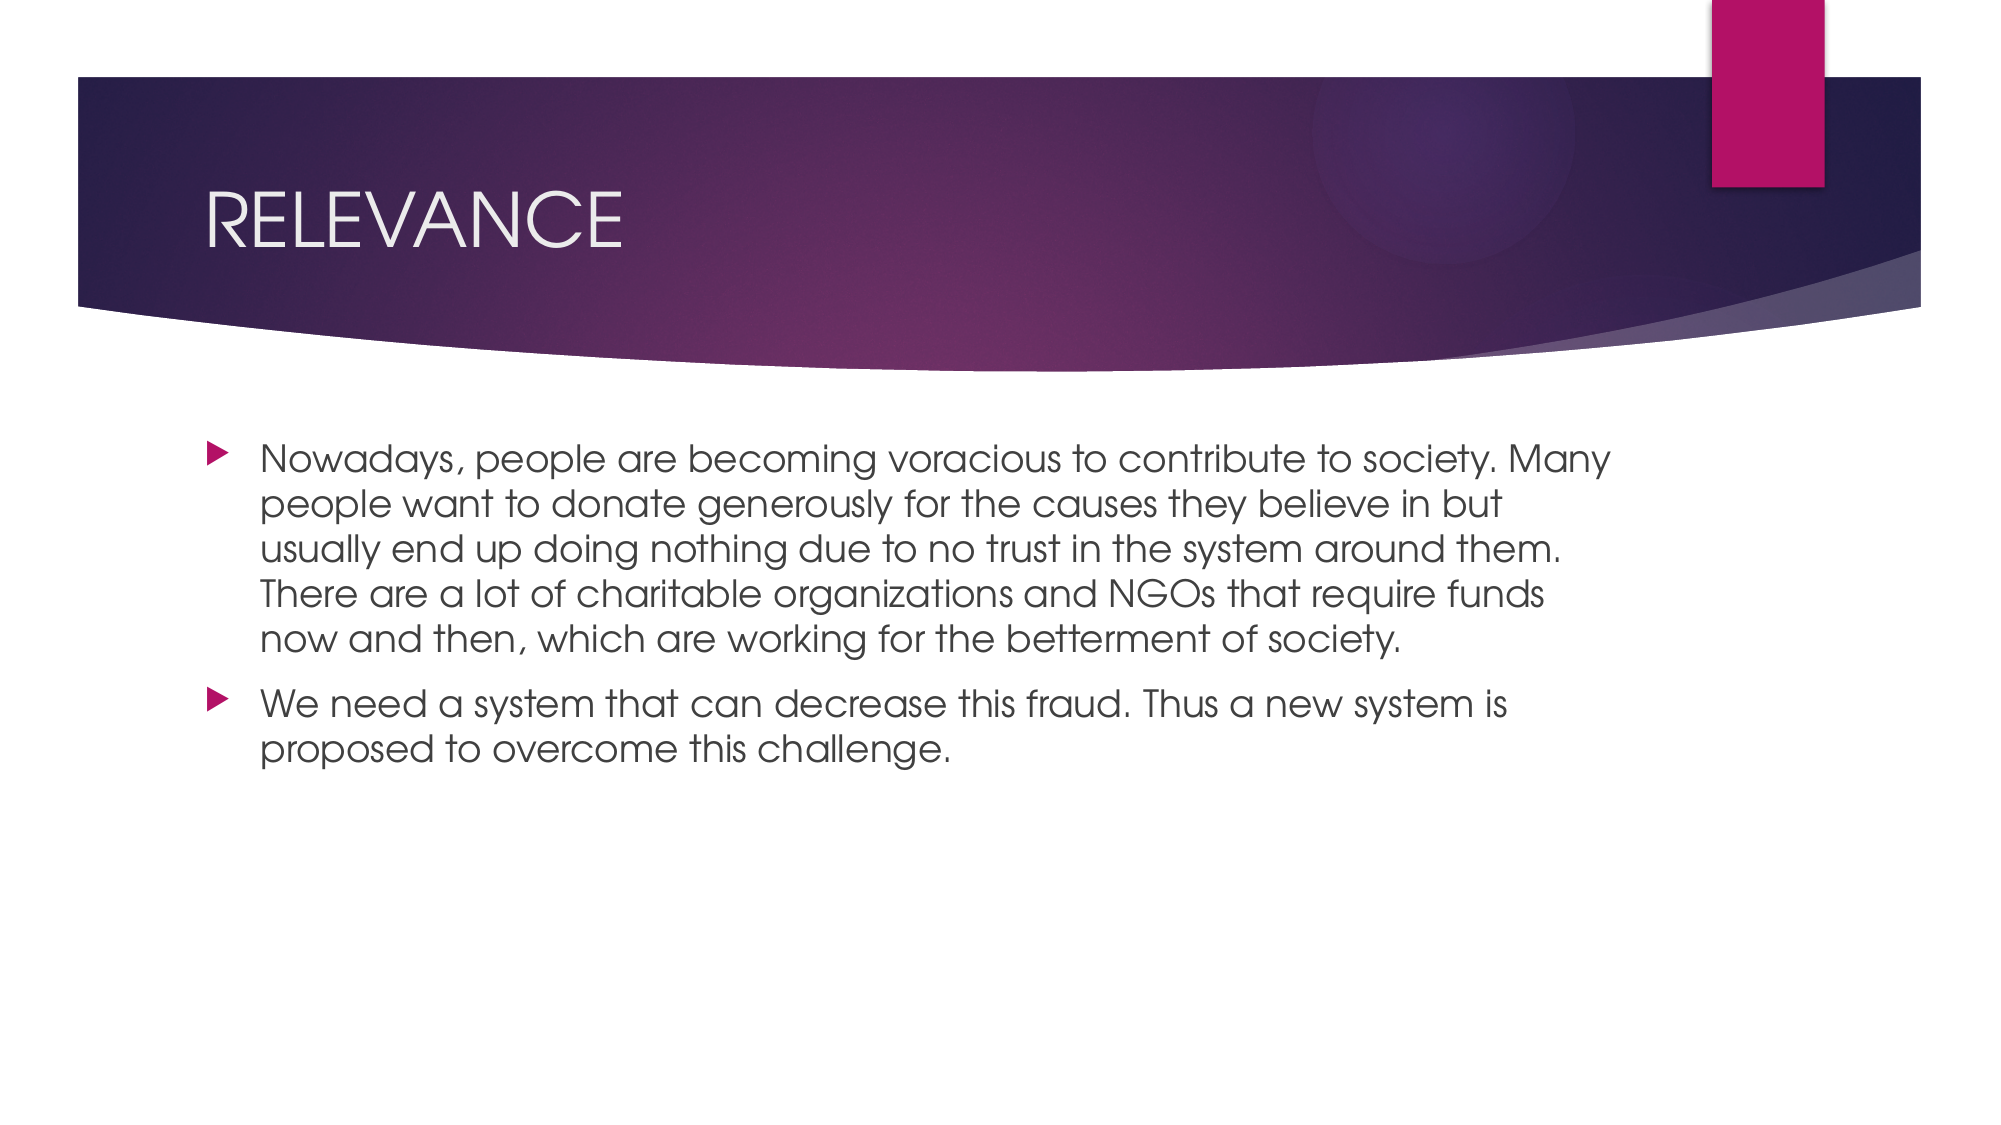

# RELEVANCE
Nowadays, people are becoming voracious to contribute to society. Many people want to donate generously for the causes they believe in but usually end up doing nothing due to no trust in the system around them. There are a lot of charitable organizations and NGOs that require funds now and then, which are working for the betterment of society.
We need a system that can decrease this fraud. Thus a new system is proposed to overcome this challenge.